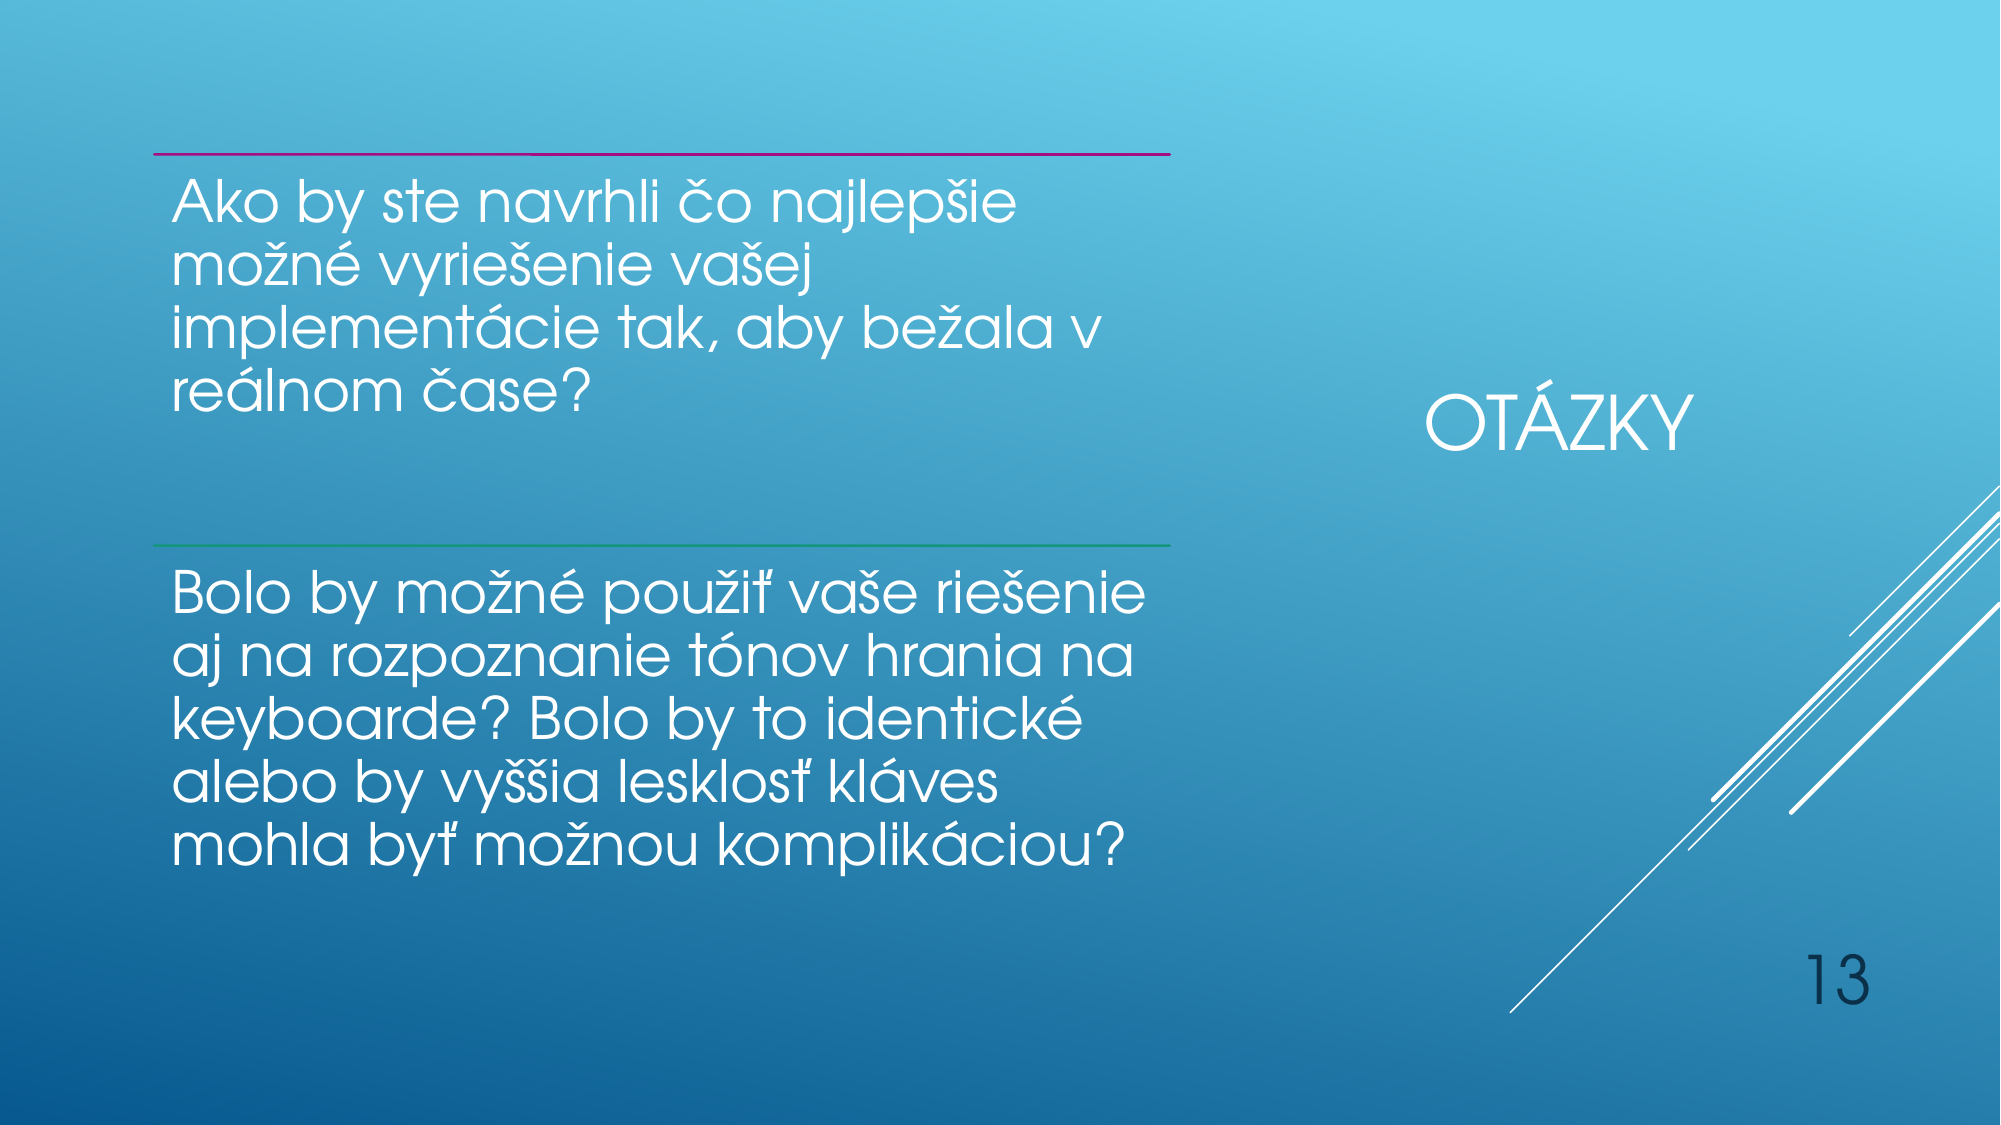

Ako by ste navrhli čo najlepšie možné vyriešenie vašej implementácie tak, aby bežala v reálnom čase?
Bolo by možné použiť vaše riešenie aj na rozpoznanie tónov hrania na keyboarde? Bolo by to identické alebo by vyššia lesklosť kláves mohla byť možnou komplikáciou?
# otázky
13